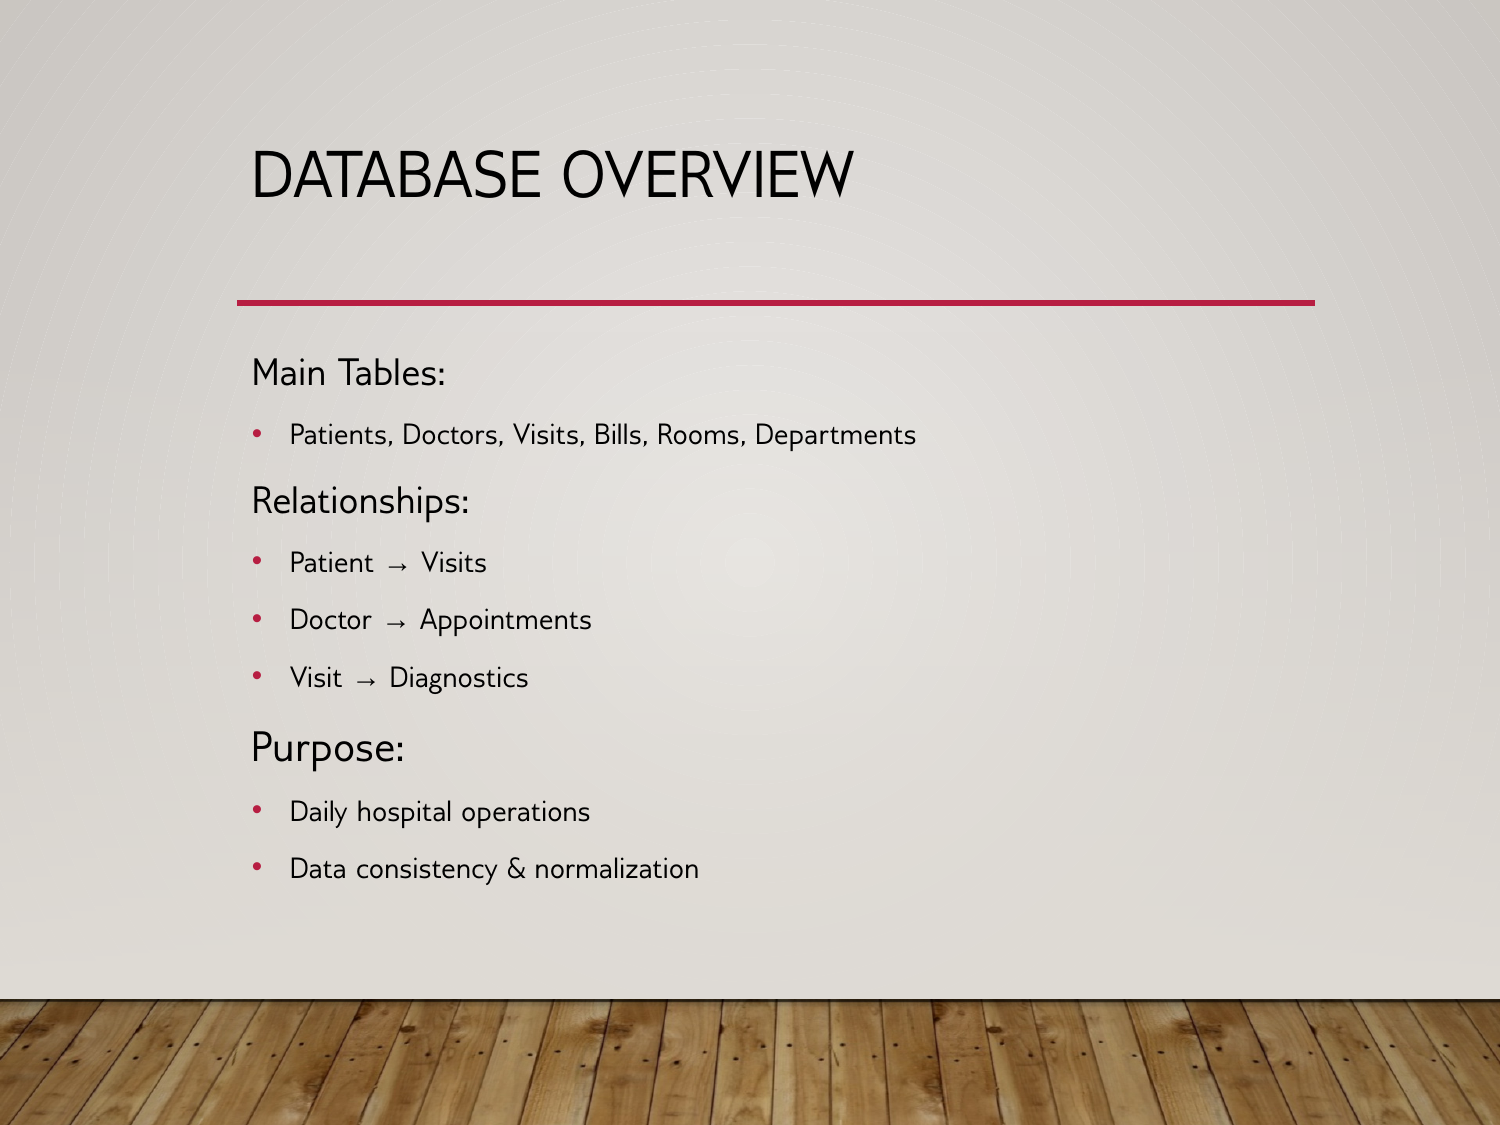

# Database Overview
Main Tables:
Patients, Doctors, Visits, Bills, Rooms, Departments
Relationships:
Patient → Visits
Doctor → Appointments
Visit → Diagnostics
Purpose:
Daily hospital operations
Data consistency & normalization